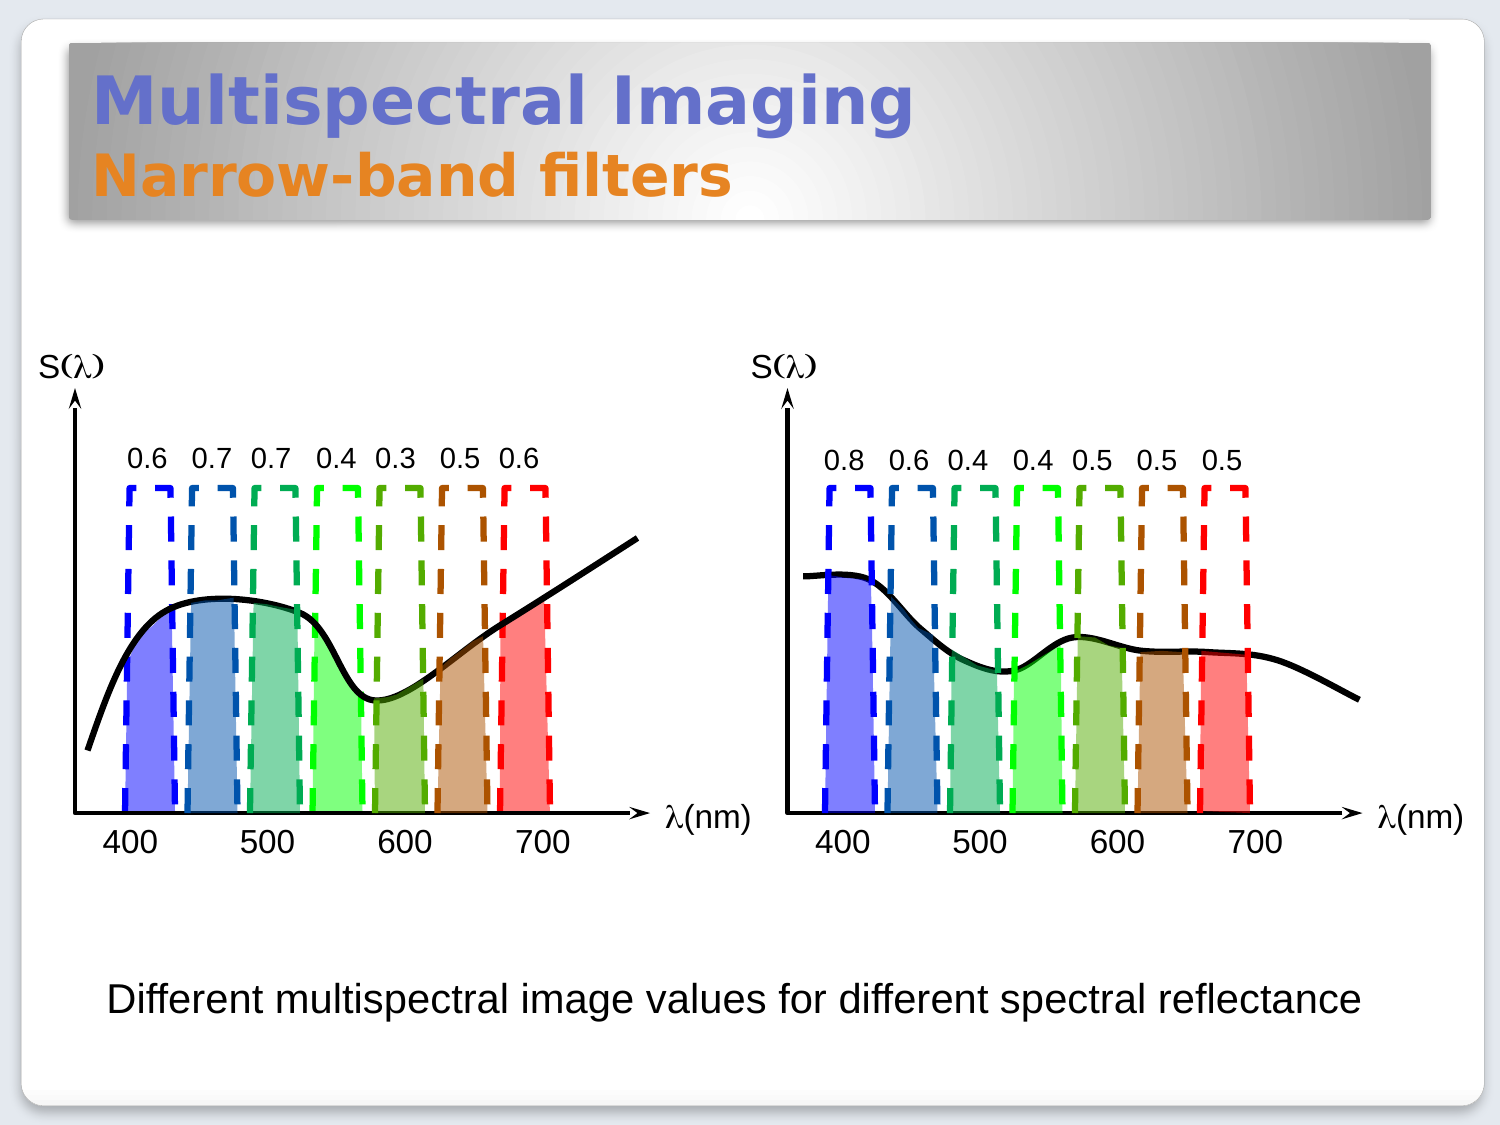

# Multispectral Imaging Narrow-band filters
S(λ)

λ(nm)
400
500
600
700

S(λ)

λ(nm)
400
500
600
700

0.6
0.7
0.7
0.4
0.3
0.5
0.6
0.8
0.6
0.4
0.4
0.5
0.5
0.5

Different multispectral image values for different spectral reflectance